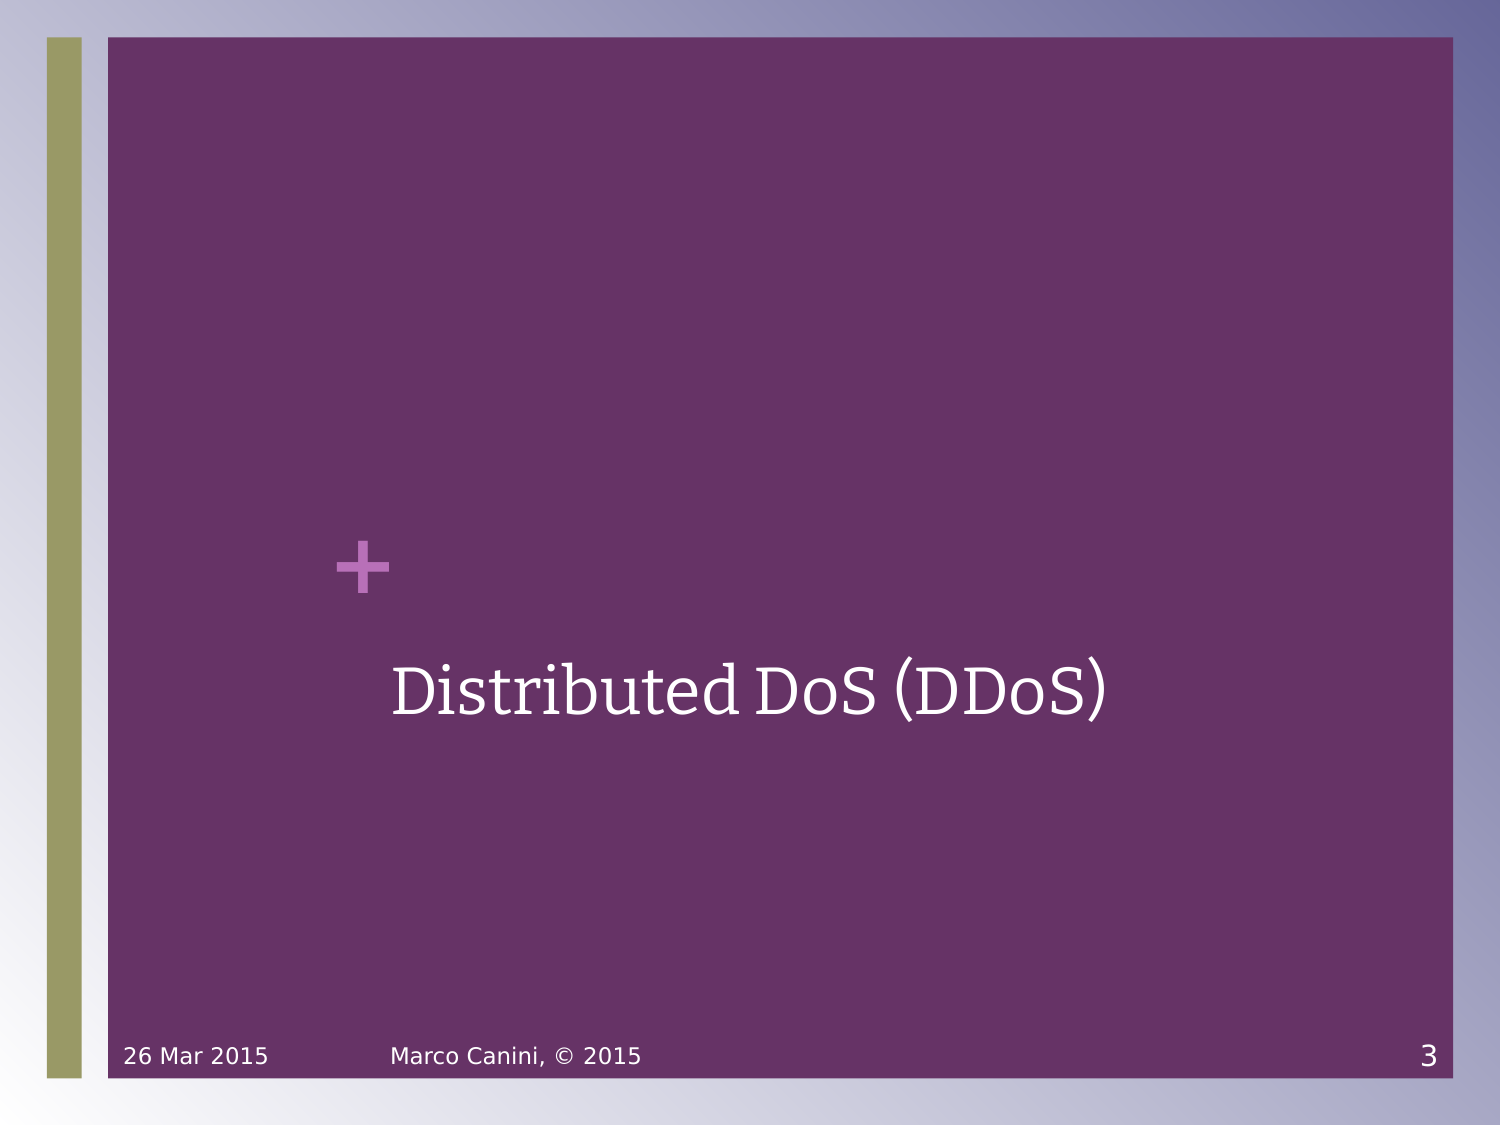

# Distributed DoS (DDoS)

26 Mar 2015
Marco Canini, © 2015
3